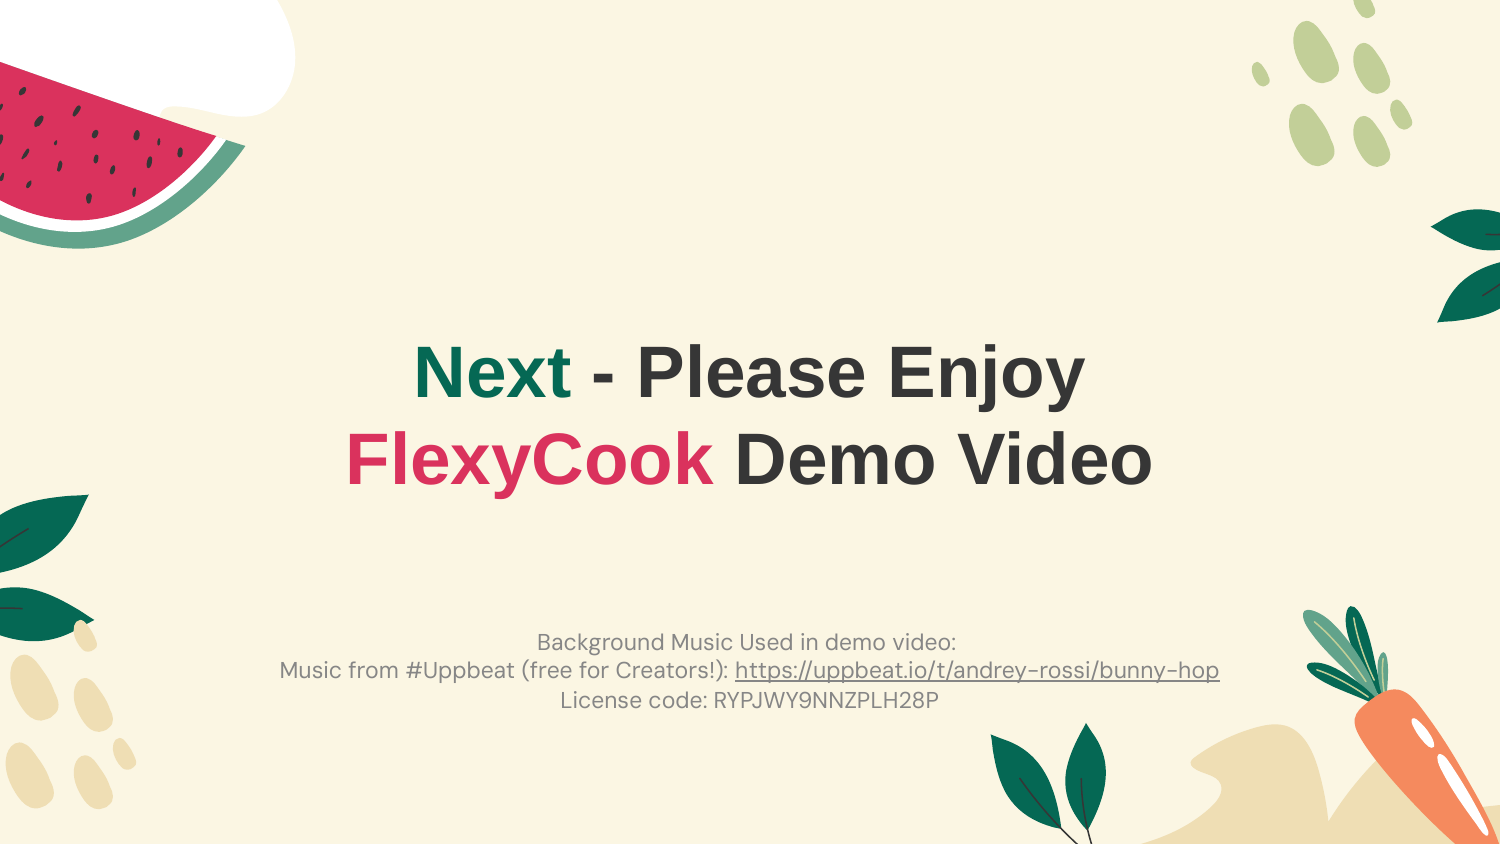

# Next - Please Enjoy FlexyCook Demo Video
Background Music Used in demo video:
Music from #Uppbeat (free for Creators!): https://uppbeat.io/t/andrey-rossi/bunny-hop
License code: RYPJWY9NNZPLH28P